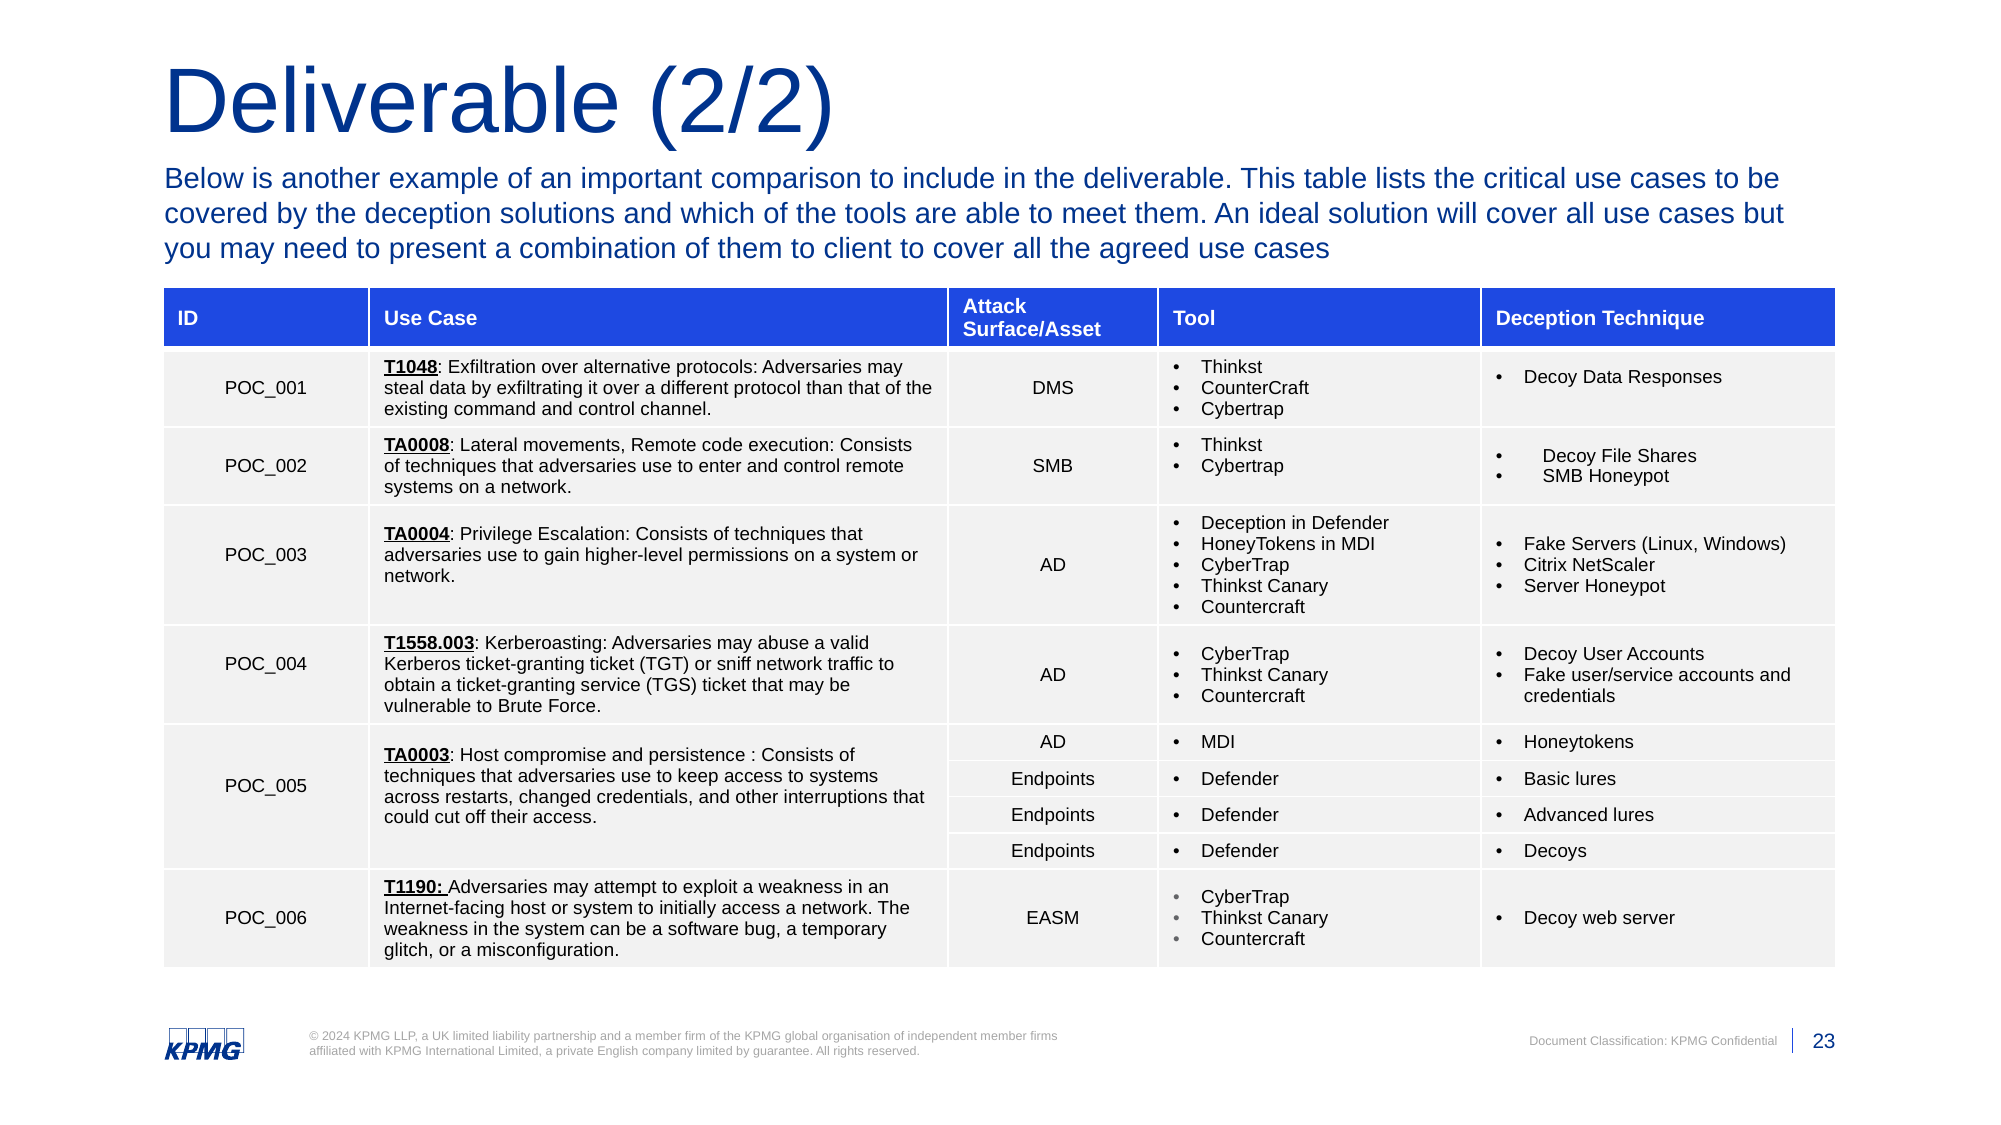

# Deliverable (2/2)
Below is another example of an important comparison to include in the deliverable. This table lists the critical use cases to be covered by the deception solutions and which of the tools are able to meet them. An ideal solution will cover all use cases but you may need to present a combination of them to client to cover all the agreed use cases
| ID | Use Case | Attack Surface/Asset | Tool | Deception Technique |
| --- | --- | --- | --- | --- |
| POC\_001 | T1048: Exfiltration over alternative protocols: Adversaries may steal data by exfiltrating it over a different protocol than that of the existing command and control channel. | DMS | Thinkst CounterCraft Cybertrap | Decoy Data Responses |
| POC\_002 | TA0008: Lateral movements, Remote code execution: Consists of techniques that adversaries use to enter and control remote systems on a network. | SMB | Thinkst Cybertrap | Decoy File Shares SMB Honeypot |
| POC\_003 | TA0004: Privilege Escalation: Consists of techniques that adversaries use to gain higher-level permissions on a system or network. | AD | Deception in Defender HoneyTokens in MDI CyberTrap Thinkst Canary Countercraft | Fake Servers (Linux, Windows) Citrix NetScaler Server Honeypot |
| POC\_004 | T1558.003: Kerberoasting: Adversaries may abuse a valid Kerberos ticket-granting ticket (TGT) or sniff network traffic to obtain a ticket-granting service (TGS) ticket that may be vulnerable to Brute Force. | AD | CyberTrap Thinkst Canary Countercraft | Decoy User Accounts Fake user/service accounts and credentials |
| POC\_005 | TA0003: Host compromise and persistence : Consists of techniques that adversaries use to keep access to systems across restarts, changed credentials, and other interruptions that could cut off their access. | AD | MDI | Honeytokens |
|  |  | Endpoints | Defender | Basic lures |
|  |  | Endpoints | Defender | Advanced lures |
|  |  | Endpoints | Defender | Decoys |
| POC\_006 | T1190: Adversaries may attempt to exploit a weakness in an Internet-facing host or system to initially access a network. The weakness in the system can be a software bug, a temporary glitch, or a misconfiguration. | EASM | CyberTrap Thinkst Canary Countercraft | Decoy web server |